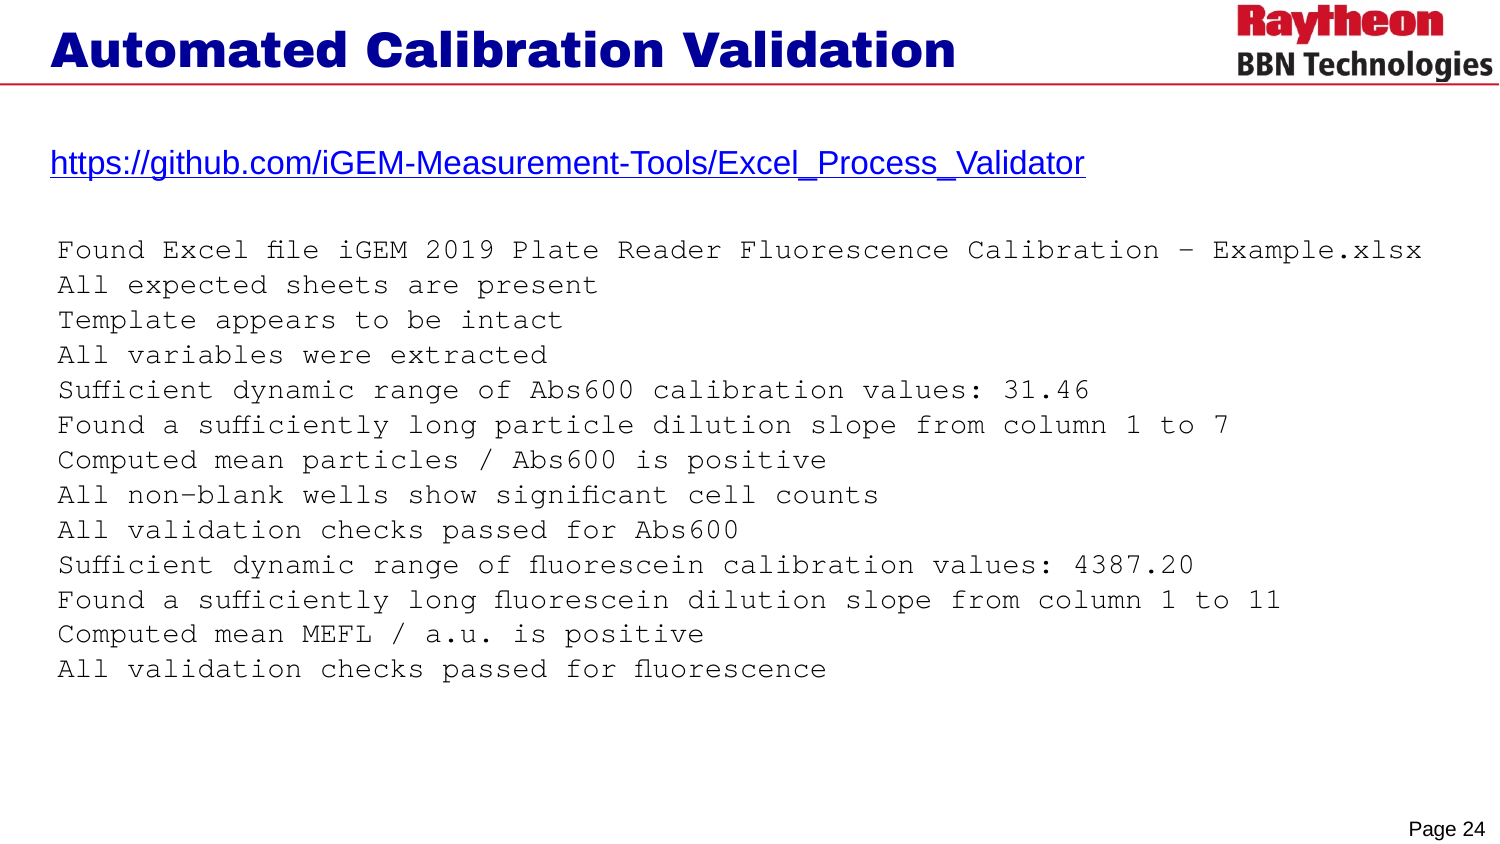

# Automated Calibration Validation
https://github.com/iGEM-Measurement-Tools/Excel_Process_Validator

Found Excel file iGEM 2019 Plate Reader Fluorescence Calibration - Example.xlsx
All expected sheets are present
Template appears to be intact
All variables were extracted
Sufficient dynamic range of Abs600 calibration values: 31.46
Found a sufficiently long particle dilution slope from column 1 to 7
Computed mean particles / Abs600 is positive
All non-blank wells show significant cell counts
All validation checks passed for Abs600
Sufficient dynamic range of fluorescein calibration values: 4387.20
Found a sufficiently long fluorescein dilution slope from column 1 to 11
Computed mean MEFL / a.u. is positive
All validation checks passed for fluorescence